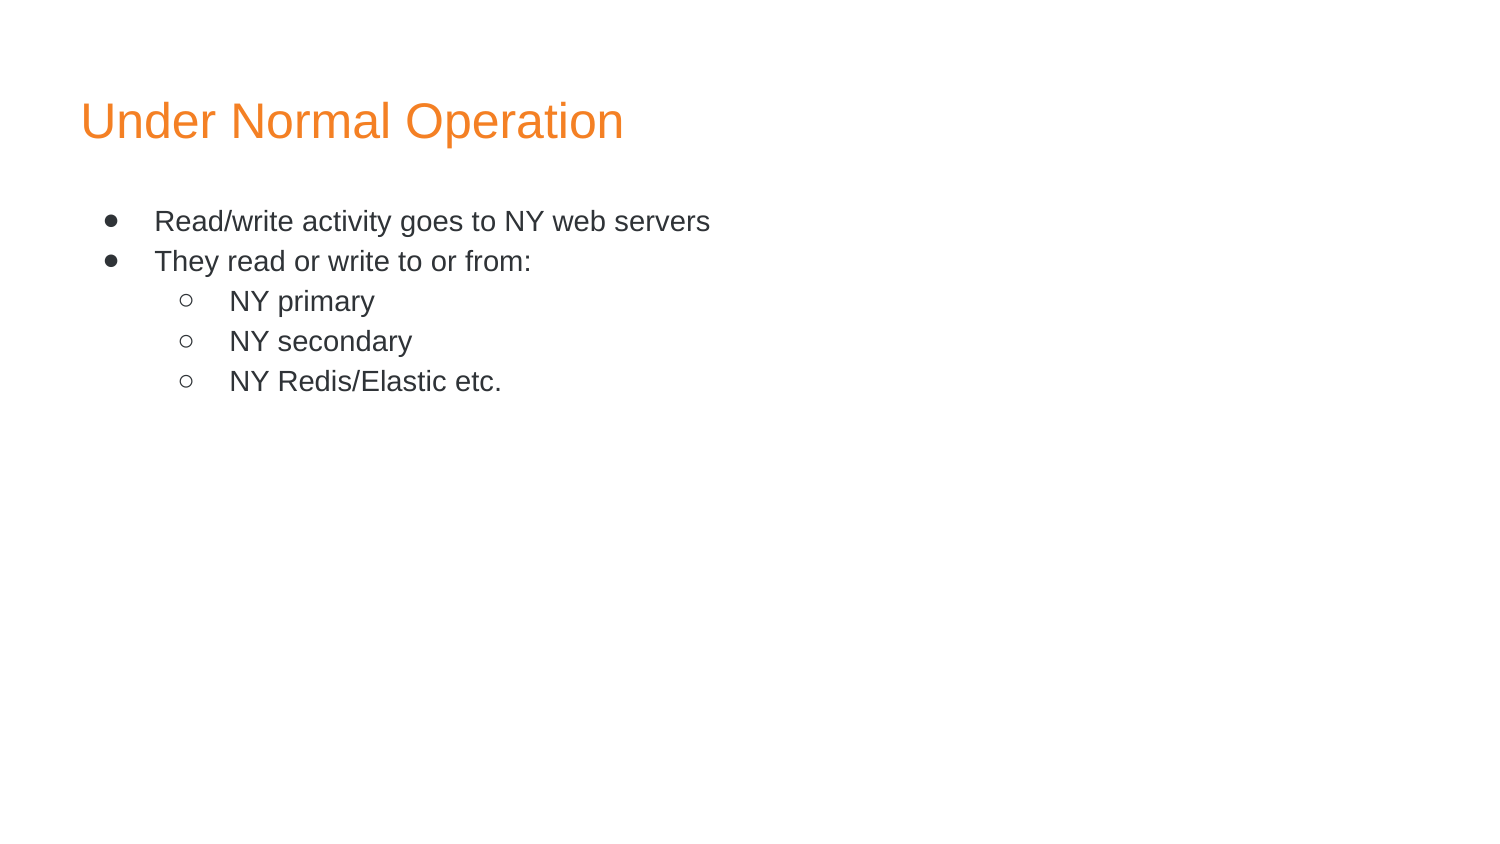

# Under Normal Operation
Read/write activity goes to NY web servers
They read or write to or from:
NY primary
NY secondary
NY Redis/Elastic etc.